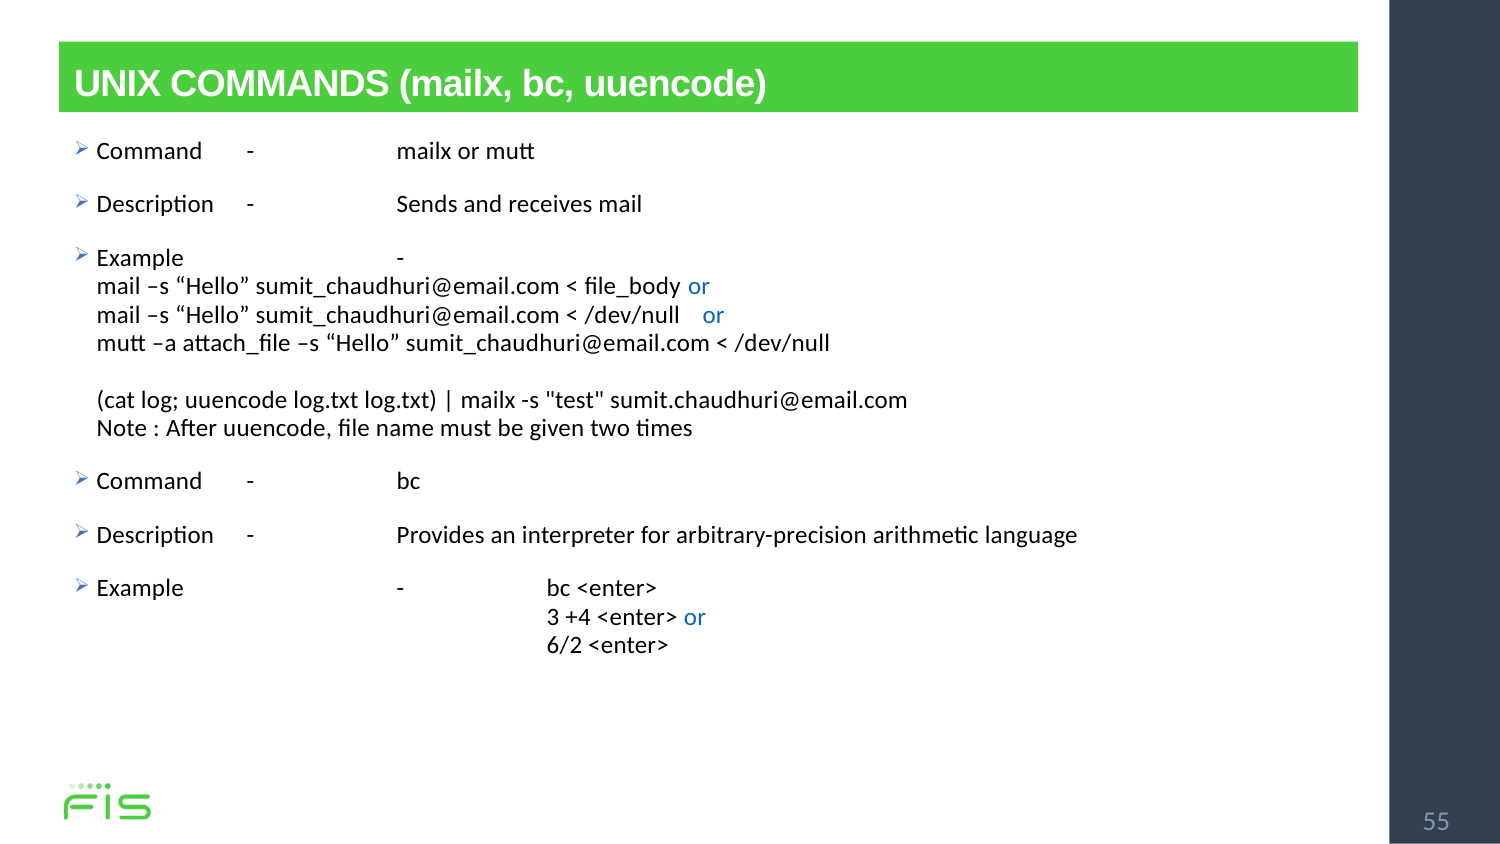

# UNIX COMMANDS (mailx, bc, uuencode)
Command	-	mailx or mutt
Description	-	Sends and receives mail
Example		-
mail –s “Hello” sumit_chaudhuri@email.com < file_body or
mail –s “Hello” sumit_chaudhuri@email.com < /dev/null	 or
mutt –a attach_file –s “Hello” sumit_chaudhuri@email.com < /dev/null
(cat log; uuencode log.txt log.txt) | mailx -s "test" sumit.chaudhuri@email.com
Note : After uuencode, file name must be given two times
Command	-	bc
Description 	-	Provides an interpreter for arbitrary-precision arithmetic language
Example		-         	bc <enter>
			3 +4 <enter> or
			6/2 <enter>

55